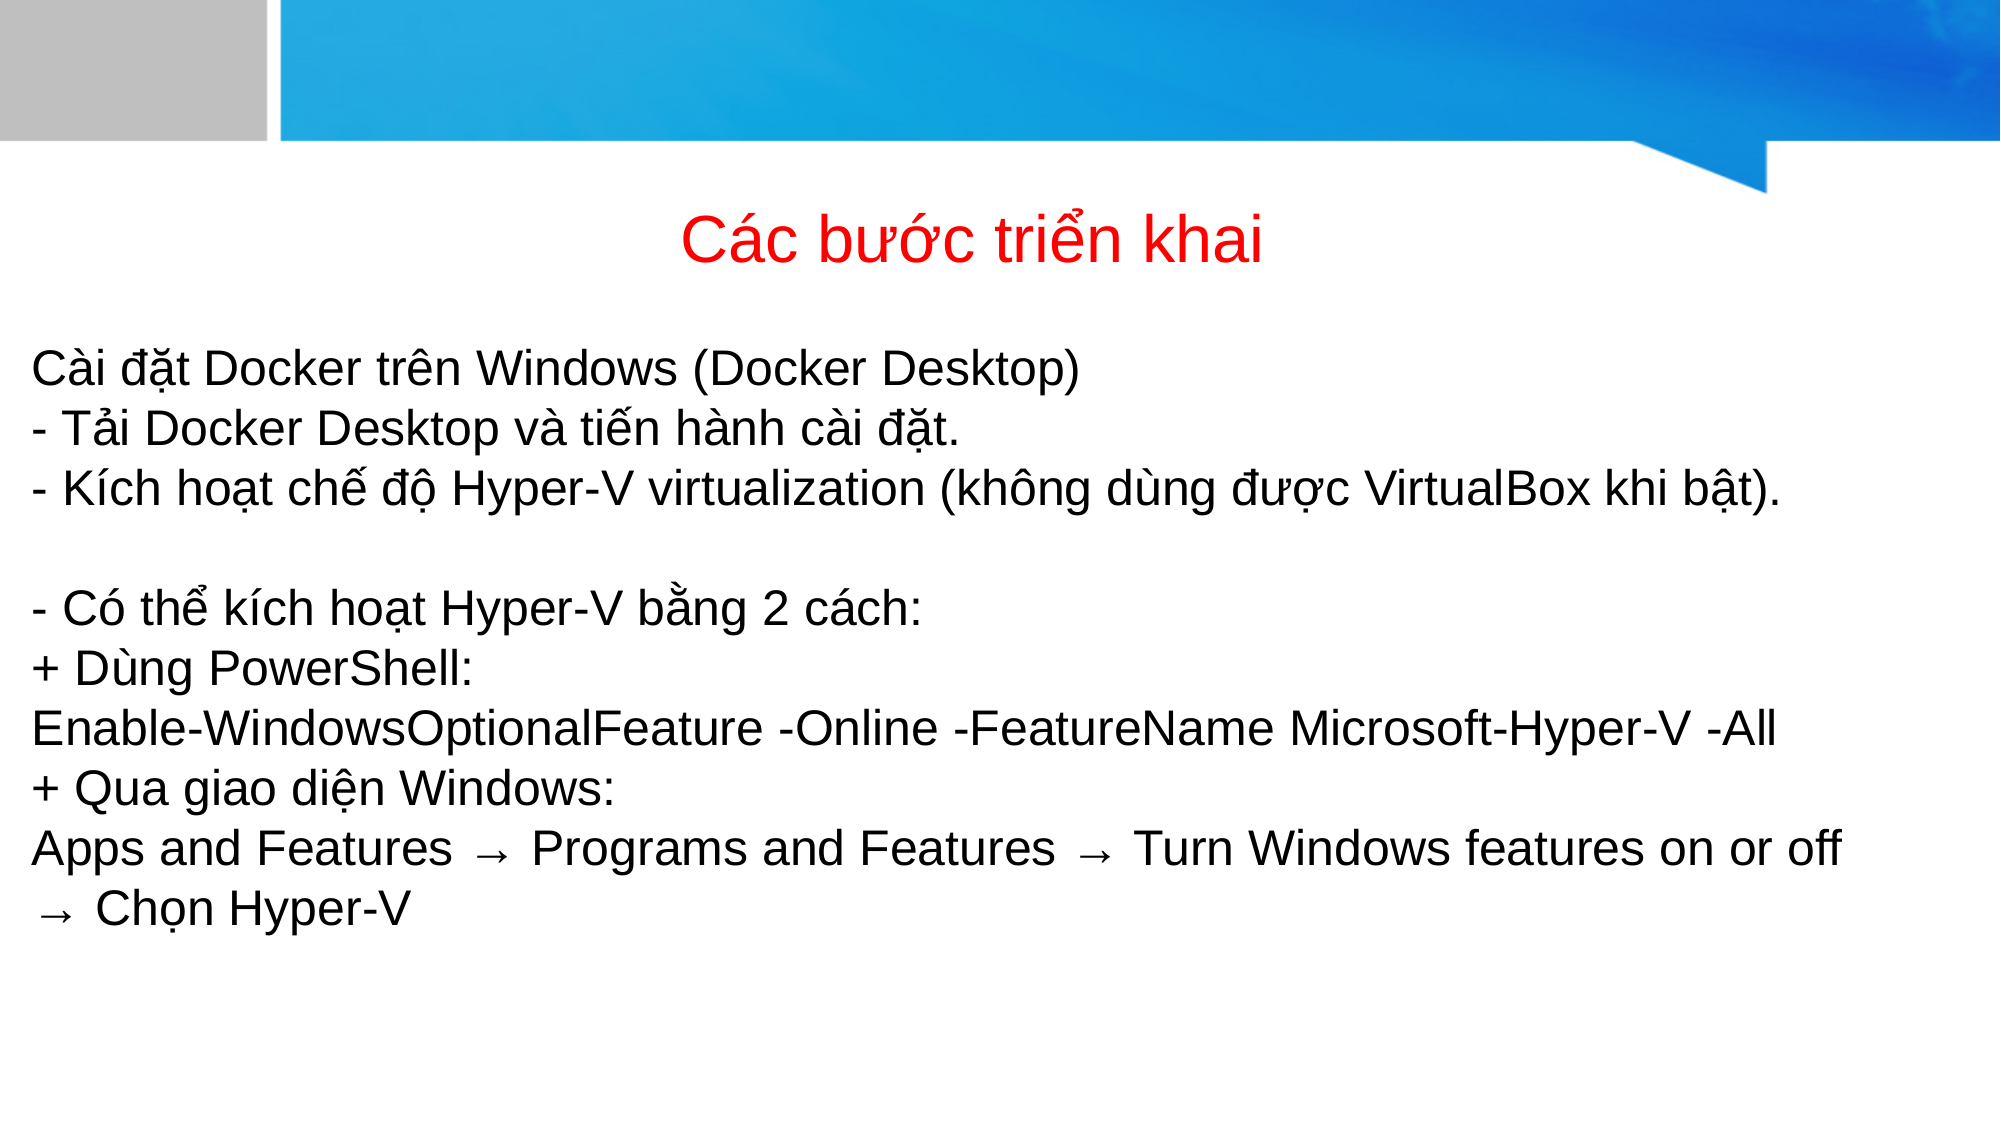

Các bước triển khai

Cài đặt Docker trên Windows (Docker Desktop)
- Tải Docker Desktop và tiến hành cài đặt.
- Kích hoạt chế độ Hyper-V virtualization (không dùng được VirtualBox khi bật).

- Có thể kích hoạt Hyper-V bằng 2 cách:
+ Dùng PowerShell:
Enable-WindowsOptionalFeature -Online -FeatureName Microsoft-Hyper-V -All
+ Qua giao diện Windows:
Apps and Features → Programs and Features → Turn Windows features on or off → Chọn Hyper-V